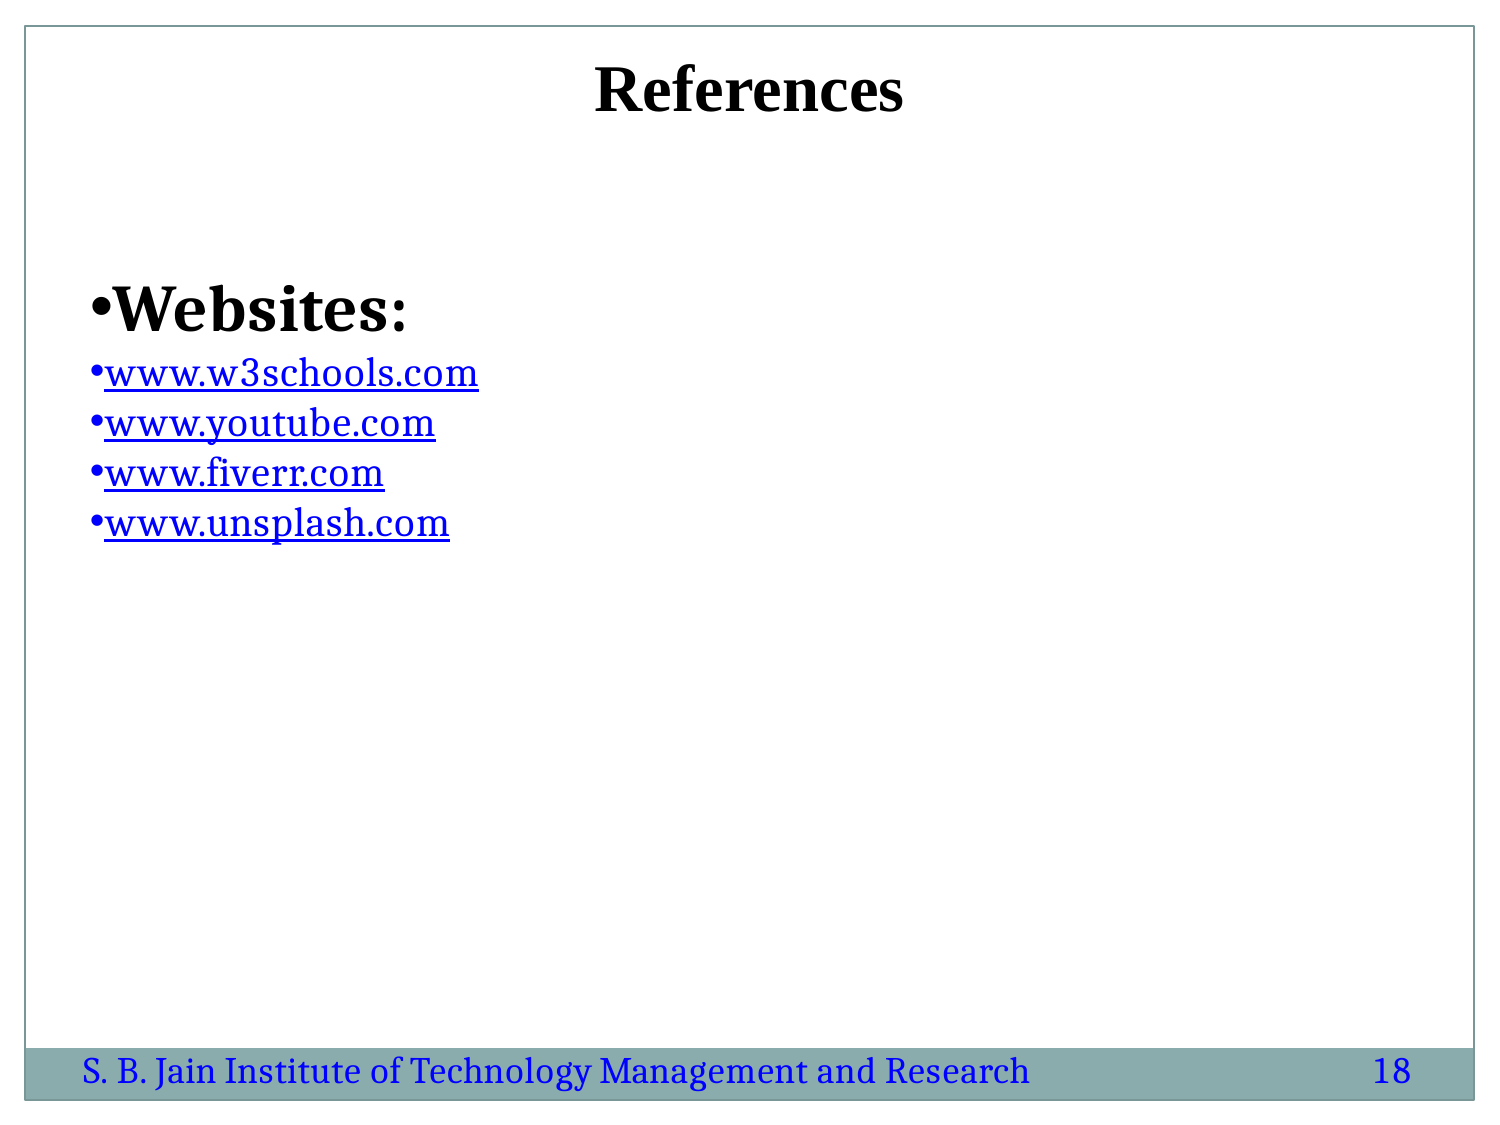

References

Websites:
www.w3schools.com
www.youtube.com
www.fiverr.com
www.unsplash.com

S. B. Jain Institute of Technology Management and Research
18